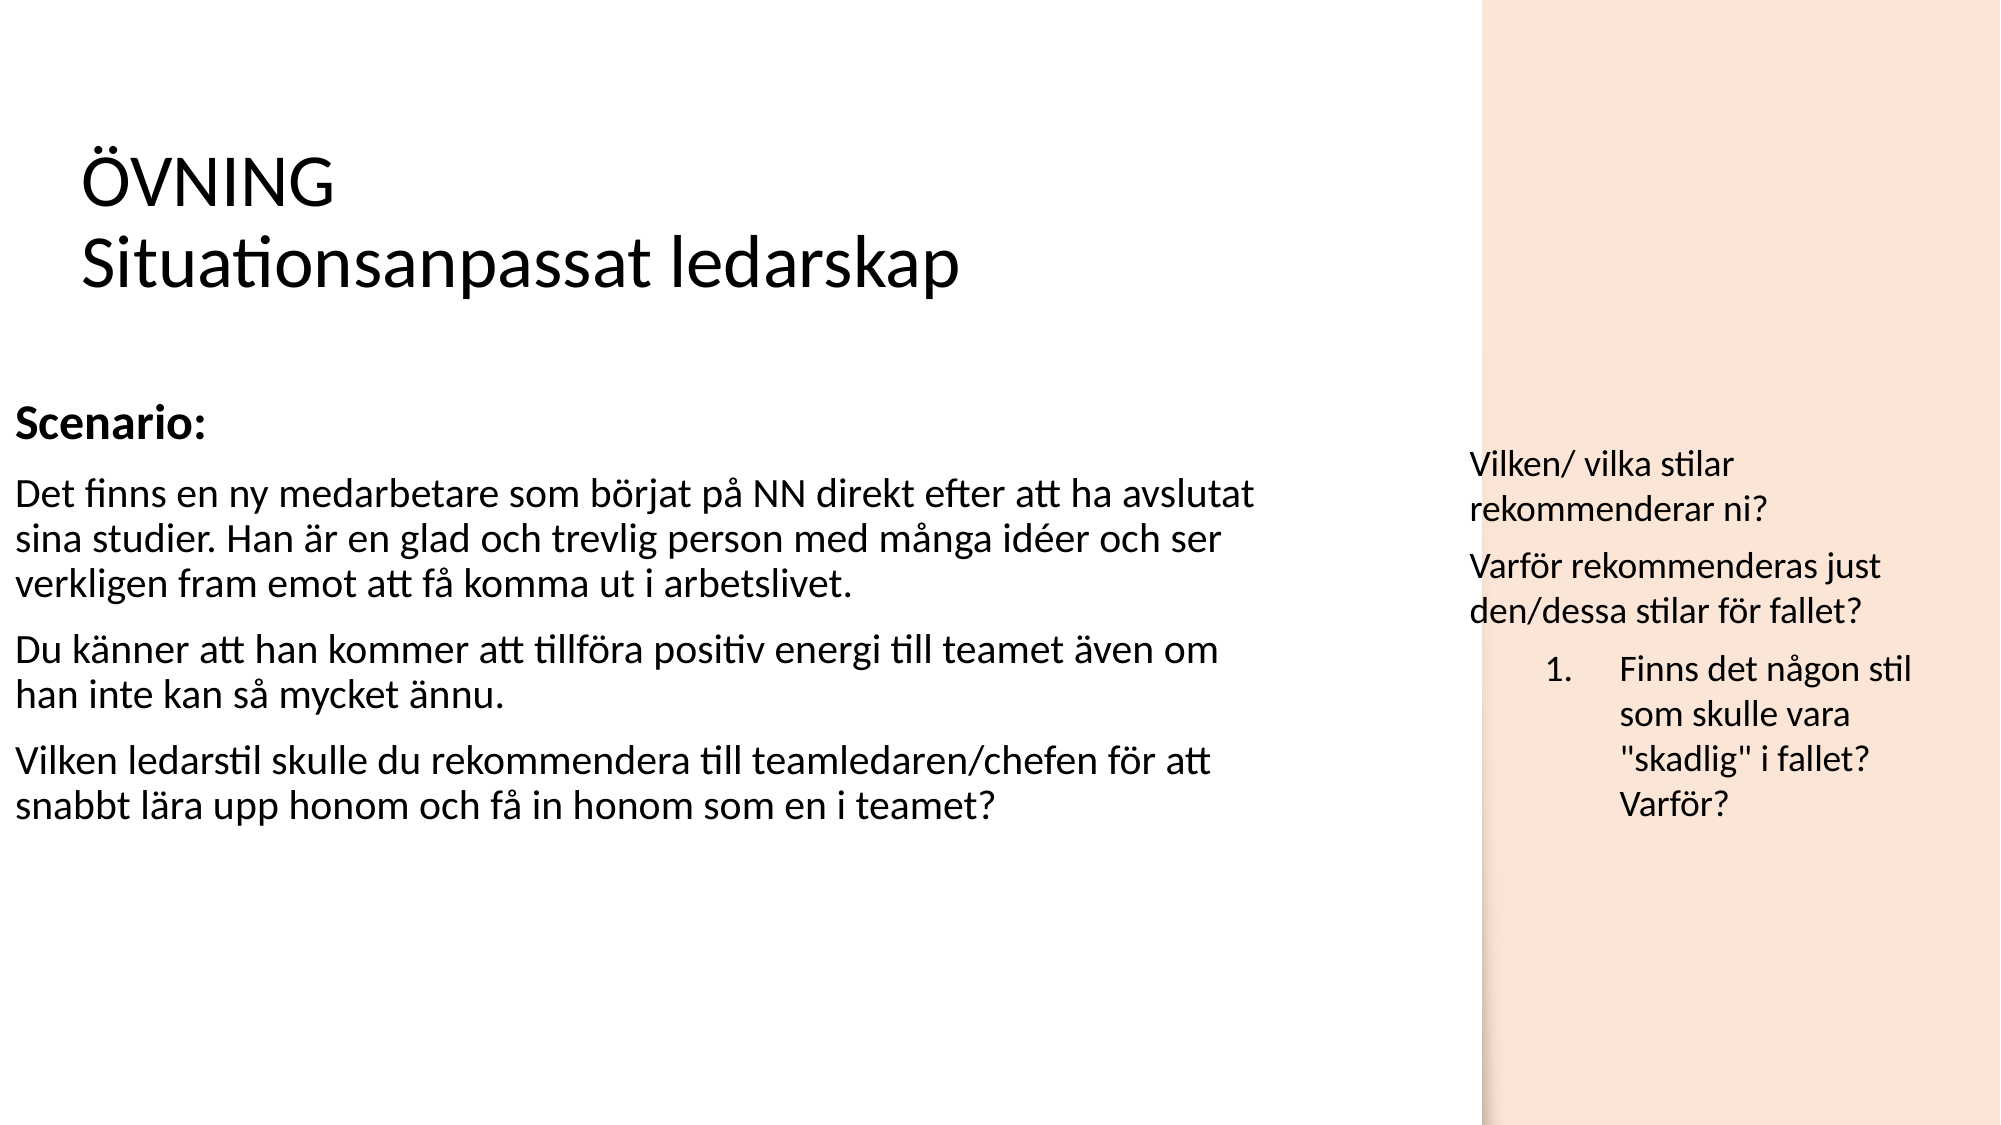

# ÖVNING Situationsanpassat ledarskap
Scenario:
Det finns en ny medarbetare som börjat på NN direkt efter att ha avslutat sina studier. Han är en glad och trevlig person med många idéer och ser verkligen fram emot att få komma ut i arbetslivet.
Du känner att han kommer att tillföra positiv energi till teamet även om han inte kan så mycket ännu.
Vilken ledarstil skulle du rekommendera till teamledaren/chefen för att snabbt lära upp honom och få in honom som en i teamet?

Vilken/ vilka stilar rekommenderar ni?
Varför rekommenderas just den/dessa stilar för fallet?
Finns det någon stil som skulle vara "skadlig" i fallet? Varför?